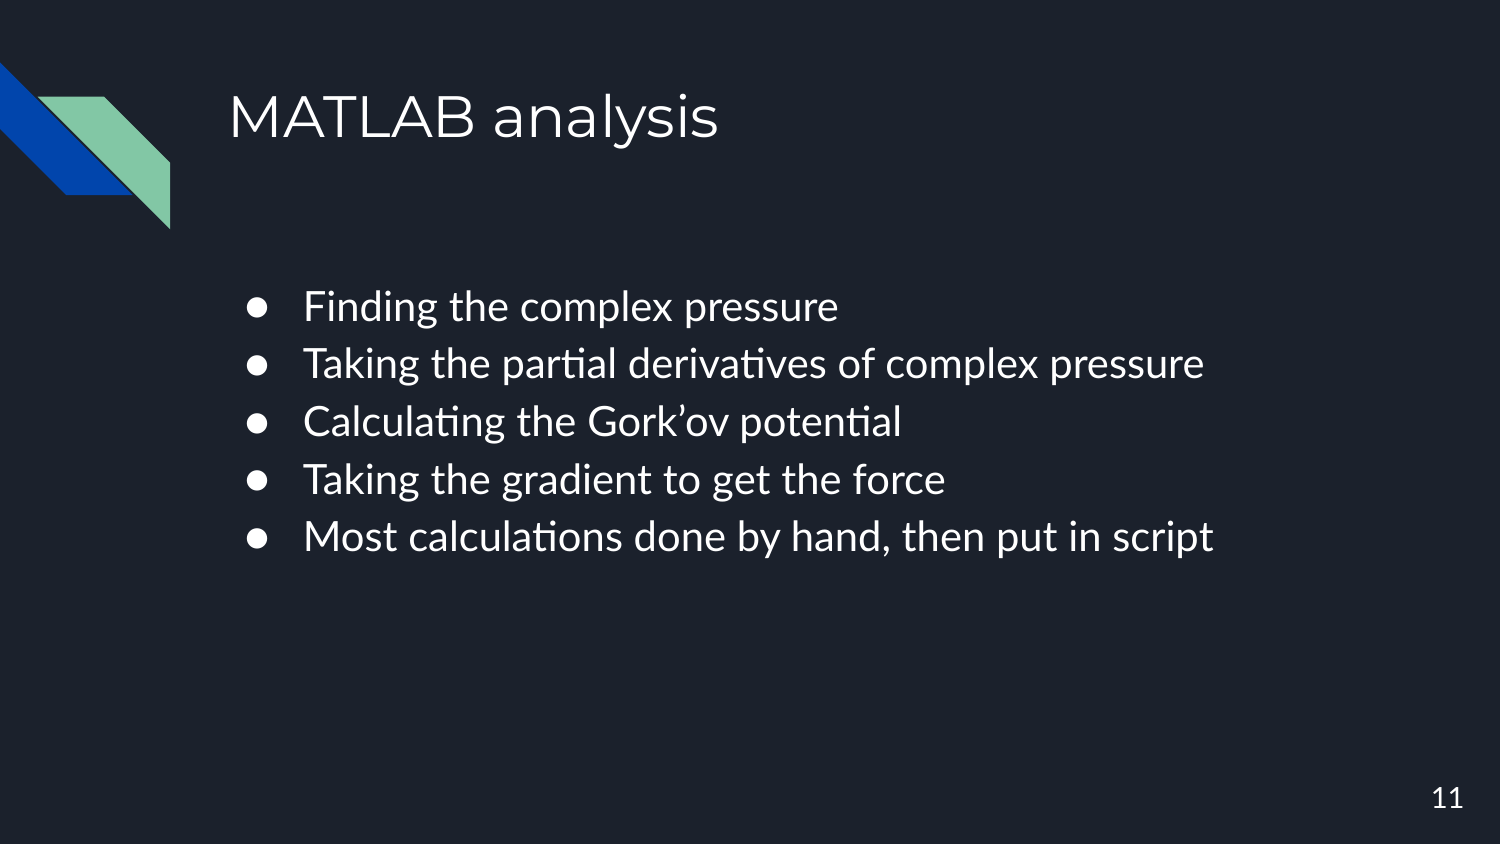

# MATLAB analysis
Finding the complex pressure
Taking the partial derivatives of complex pressure
Calculating the Gork’ov potential
Taking the gradient to get the force
Most calculations done by hand, then put in script
11